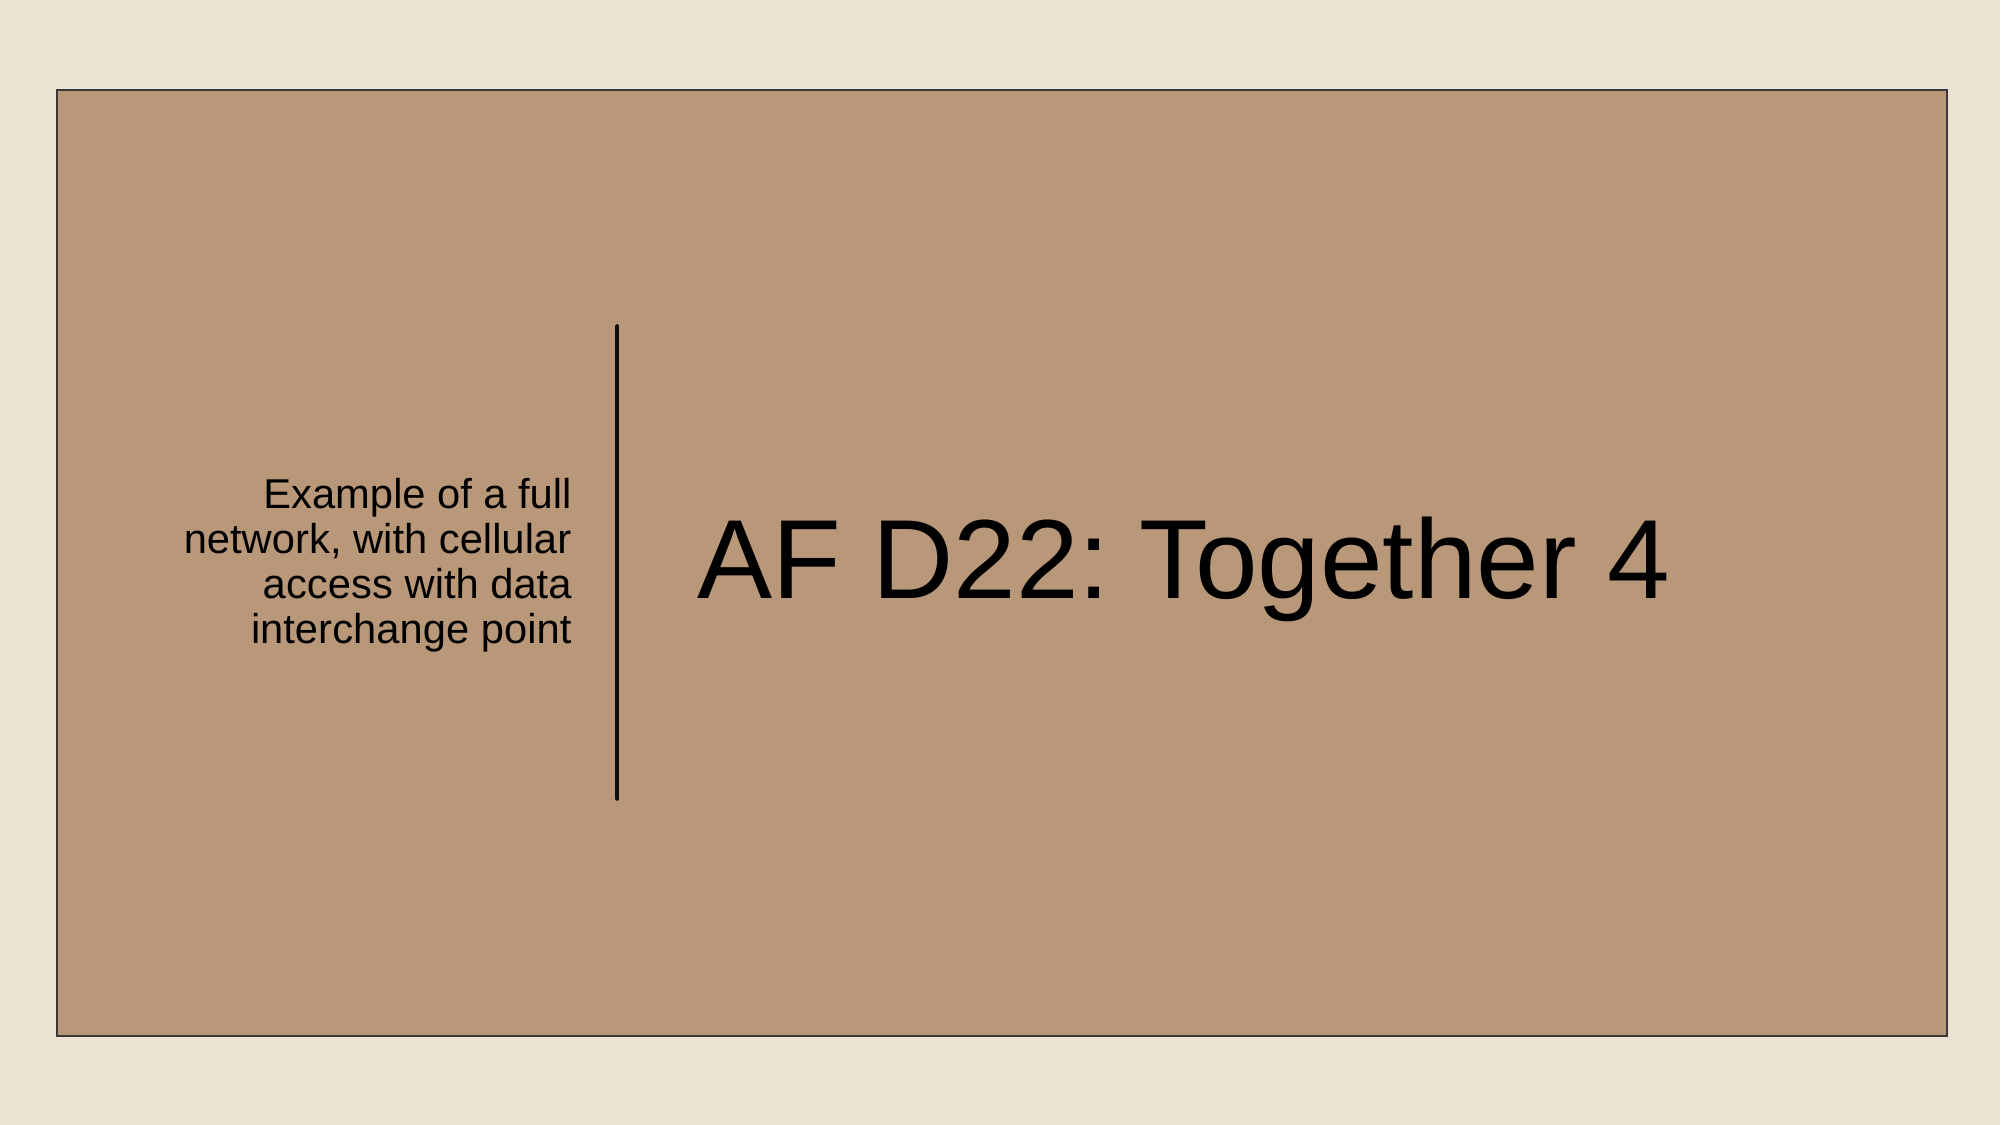

Example of a full network, with cellular access with data interchange point
# AF D22: Together 4